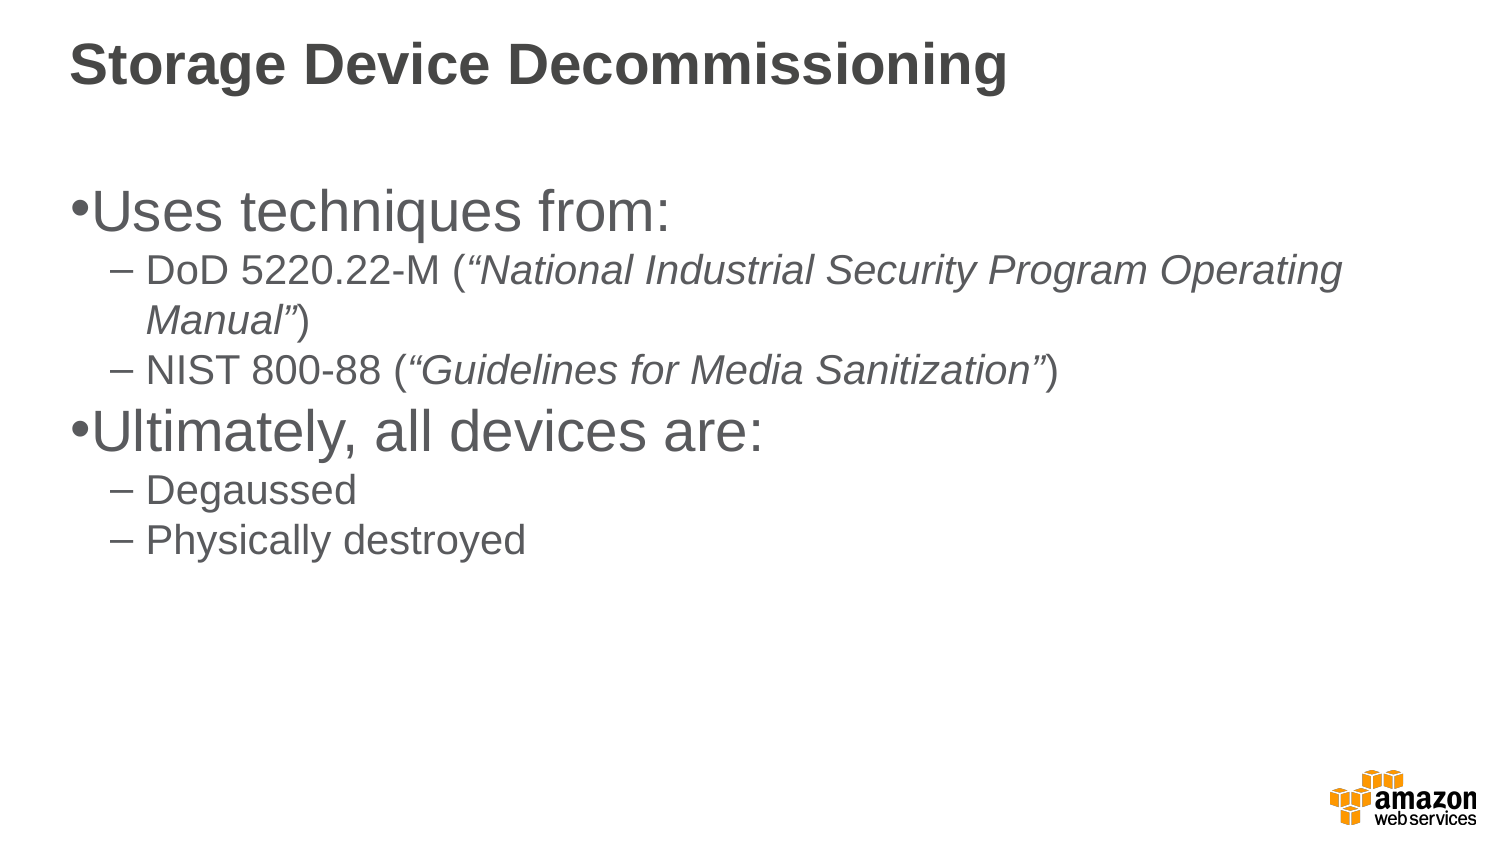

Storage Device Decommissioning
Uses techniques from:
DoD 5220.22-M (“National Industrial Security Program Operating Manual”)
NIST 800-88 (“Guidelines for Media Sanitization”)
Ultimately, all devices are:
Degaussed
Physically destroyed